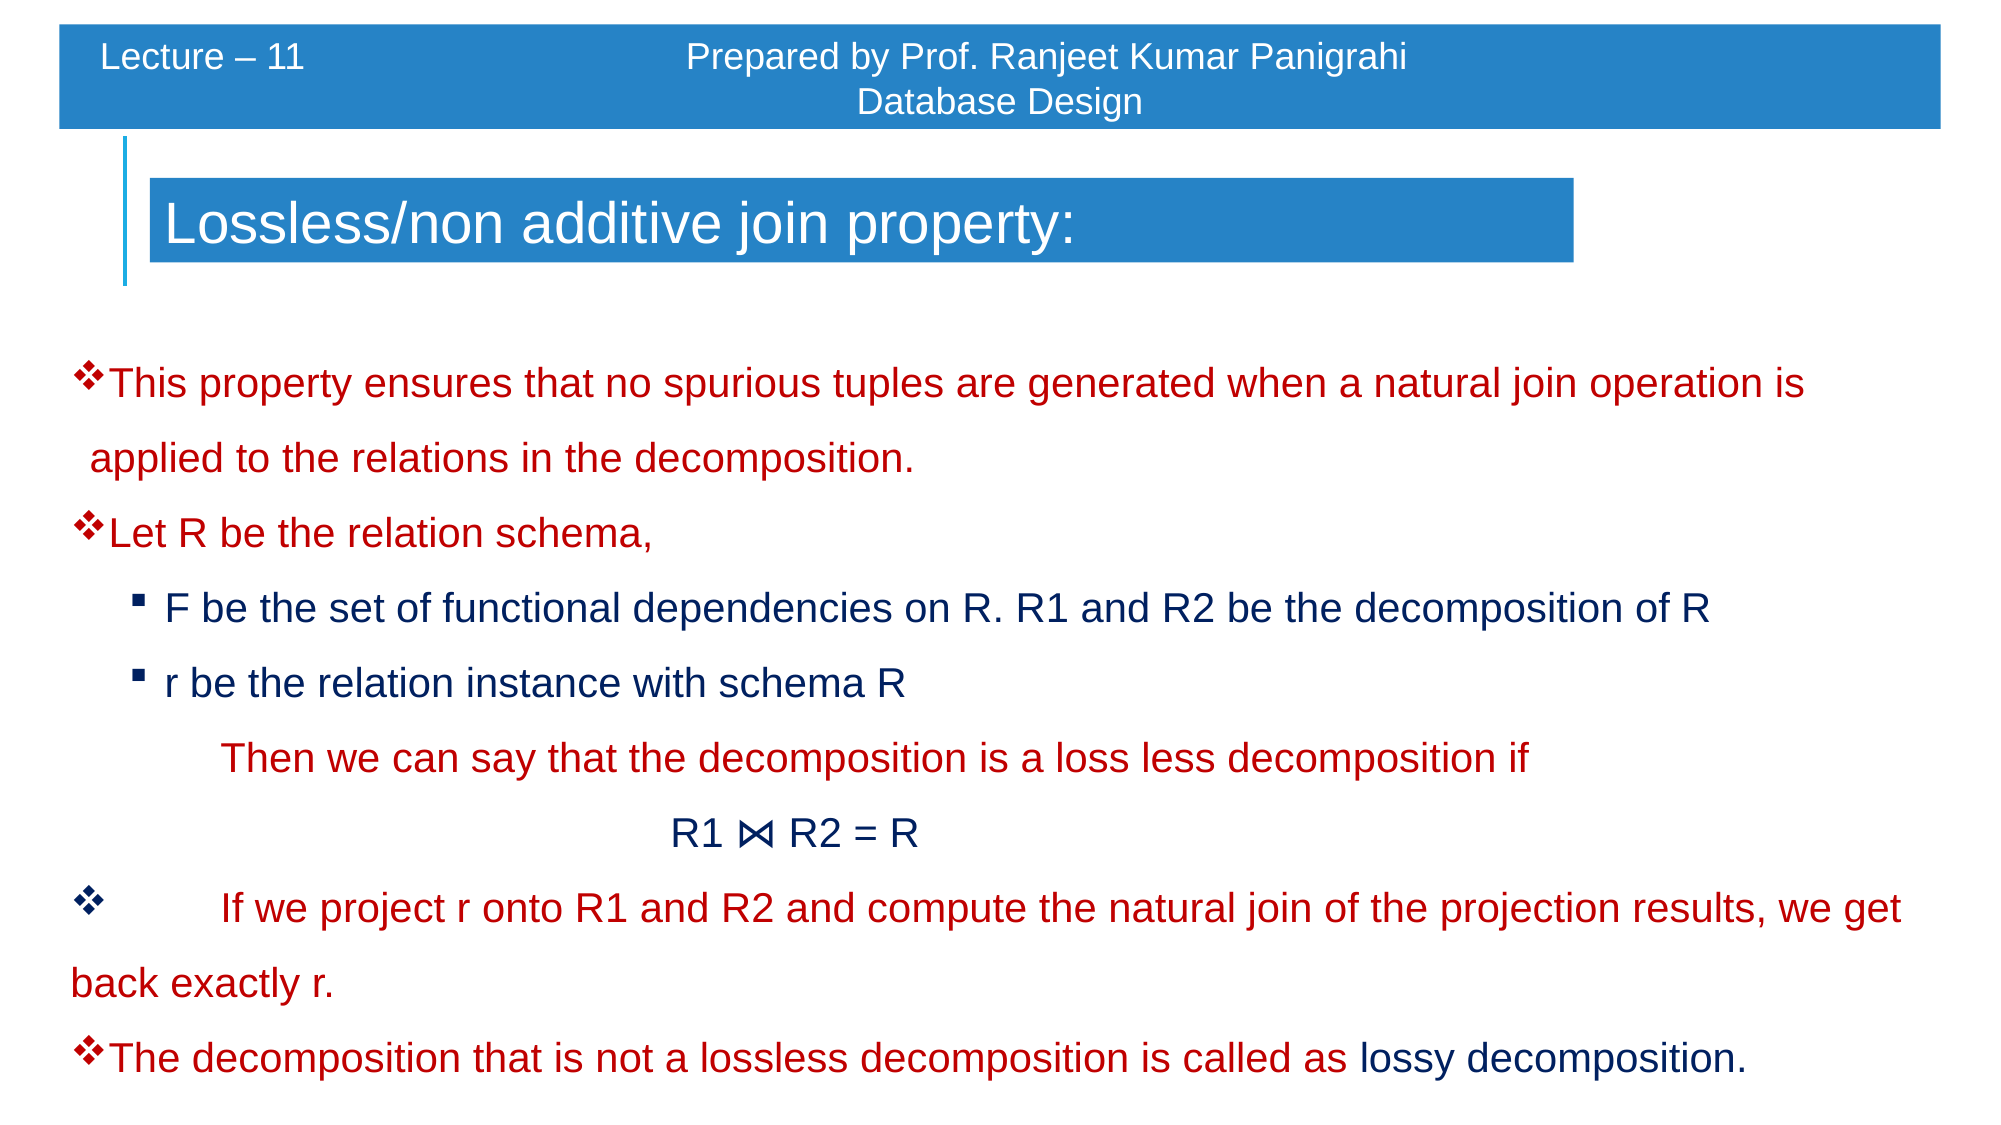

Lecture – 11 		             Prepared by Prof. Ranjeet Kumar Panigrahi				Database Design
Lossless/non additive join property:
This property ensures that no spurious tuples are generated when a natural join operation is applied to the relations in the decomposition.
Let R be the relation schema,
F be the set of functional dependencies on R. R1 and R2 be the decomposition of R
r be the relation instance with schema R
	Then we can say that the decomposition is a loss less decomposition if
				R1 ⋈ R2 = R
	If we project r onto R1 and R2 and compute the natural join of the projection results, we get back exactly r.
The decomposition that is not a lossless decomposition is called as lossy decomposition.